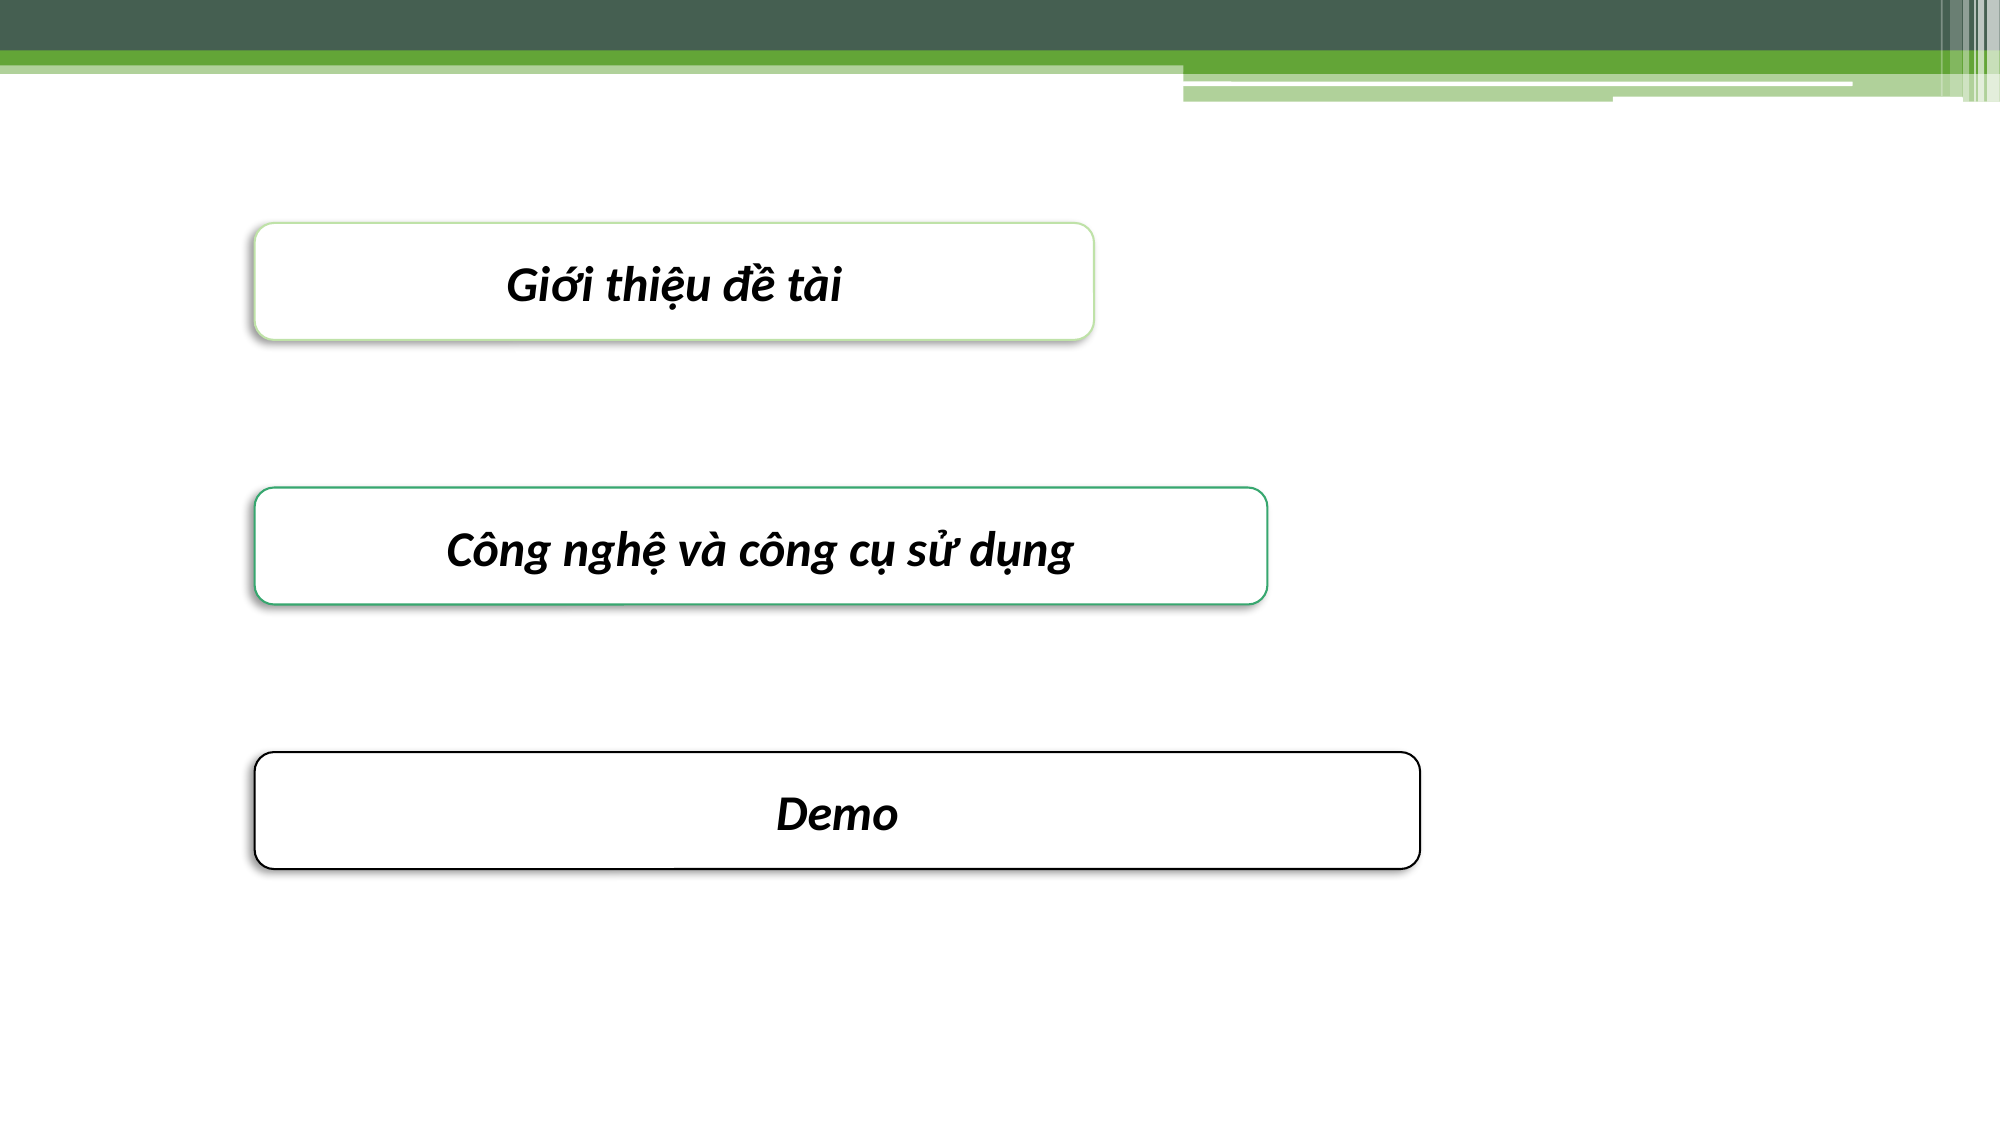

Giới thiệu đề tài
Công nghệ và công cụ sử dụng
Demo